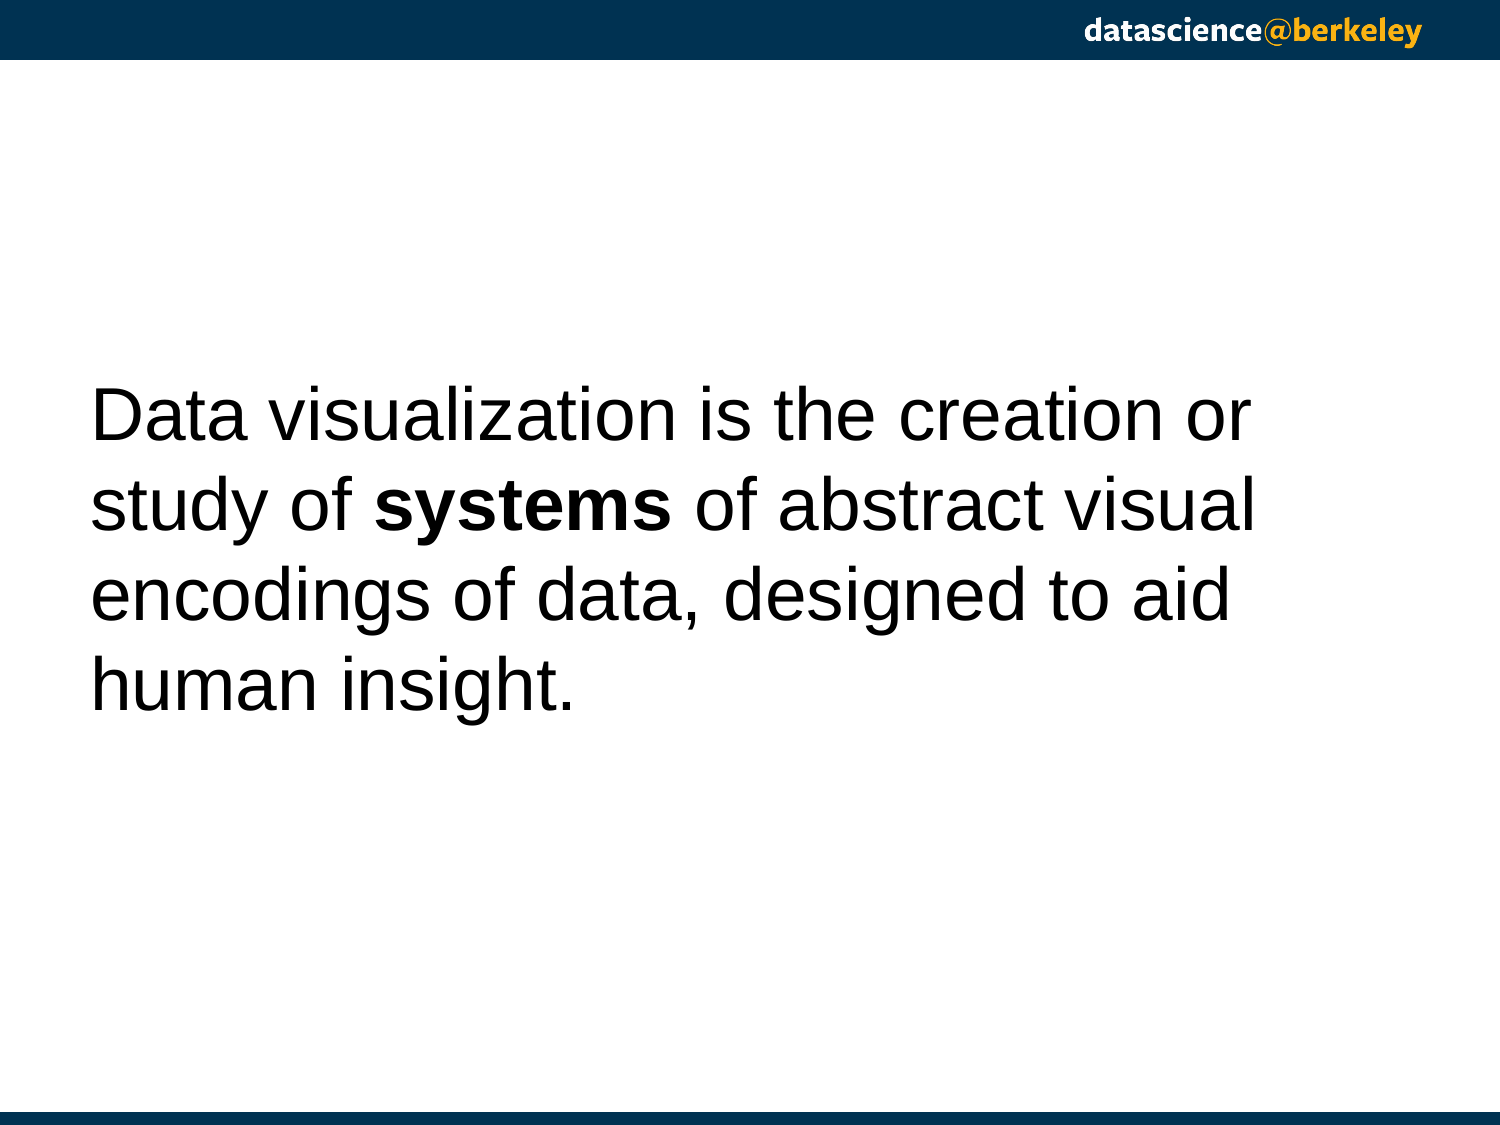

#

Data visualization is the creation or study of systems of abstract visual encodings of data, designed to aid human insight.